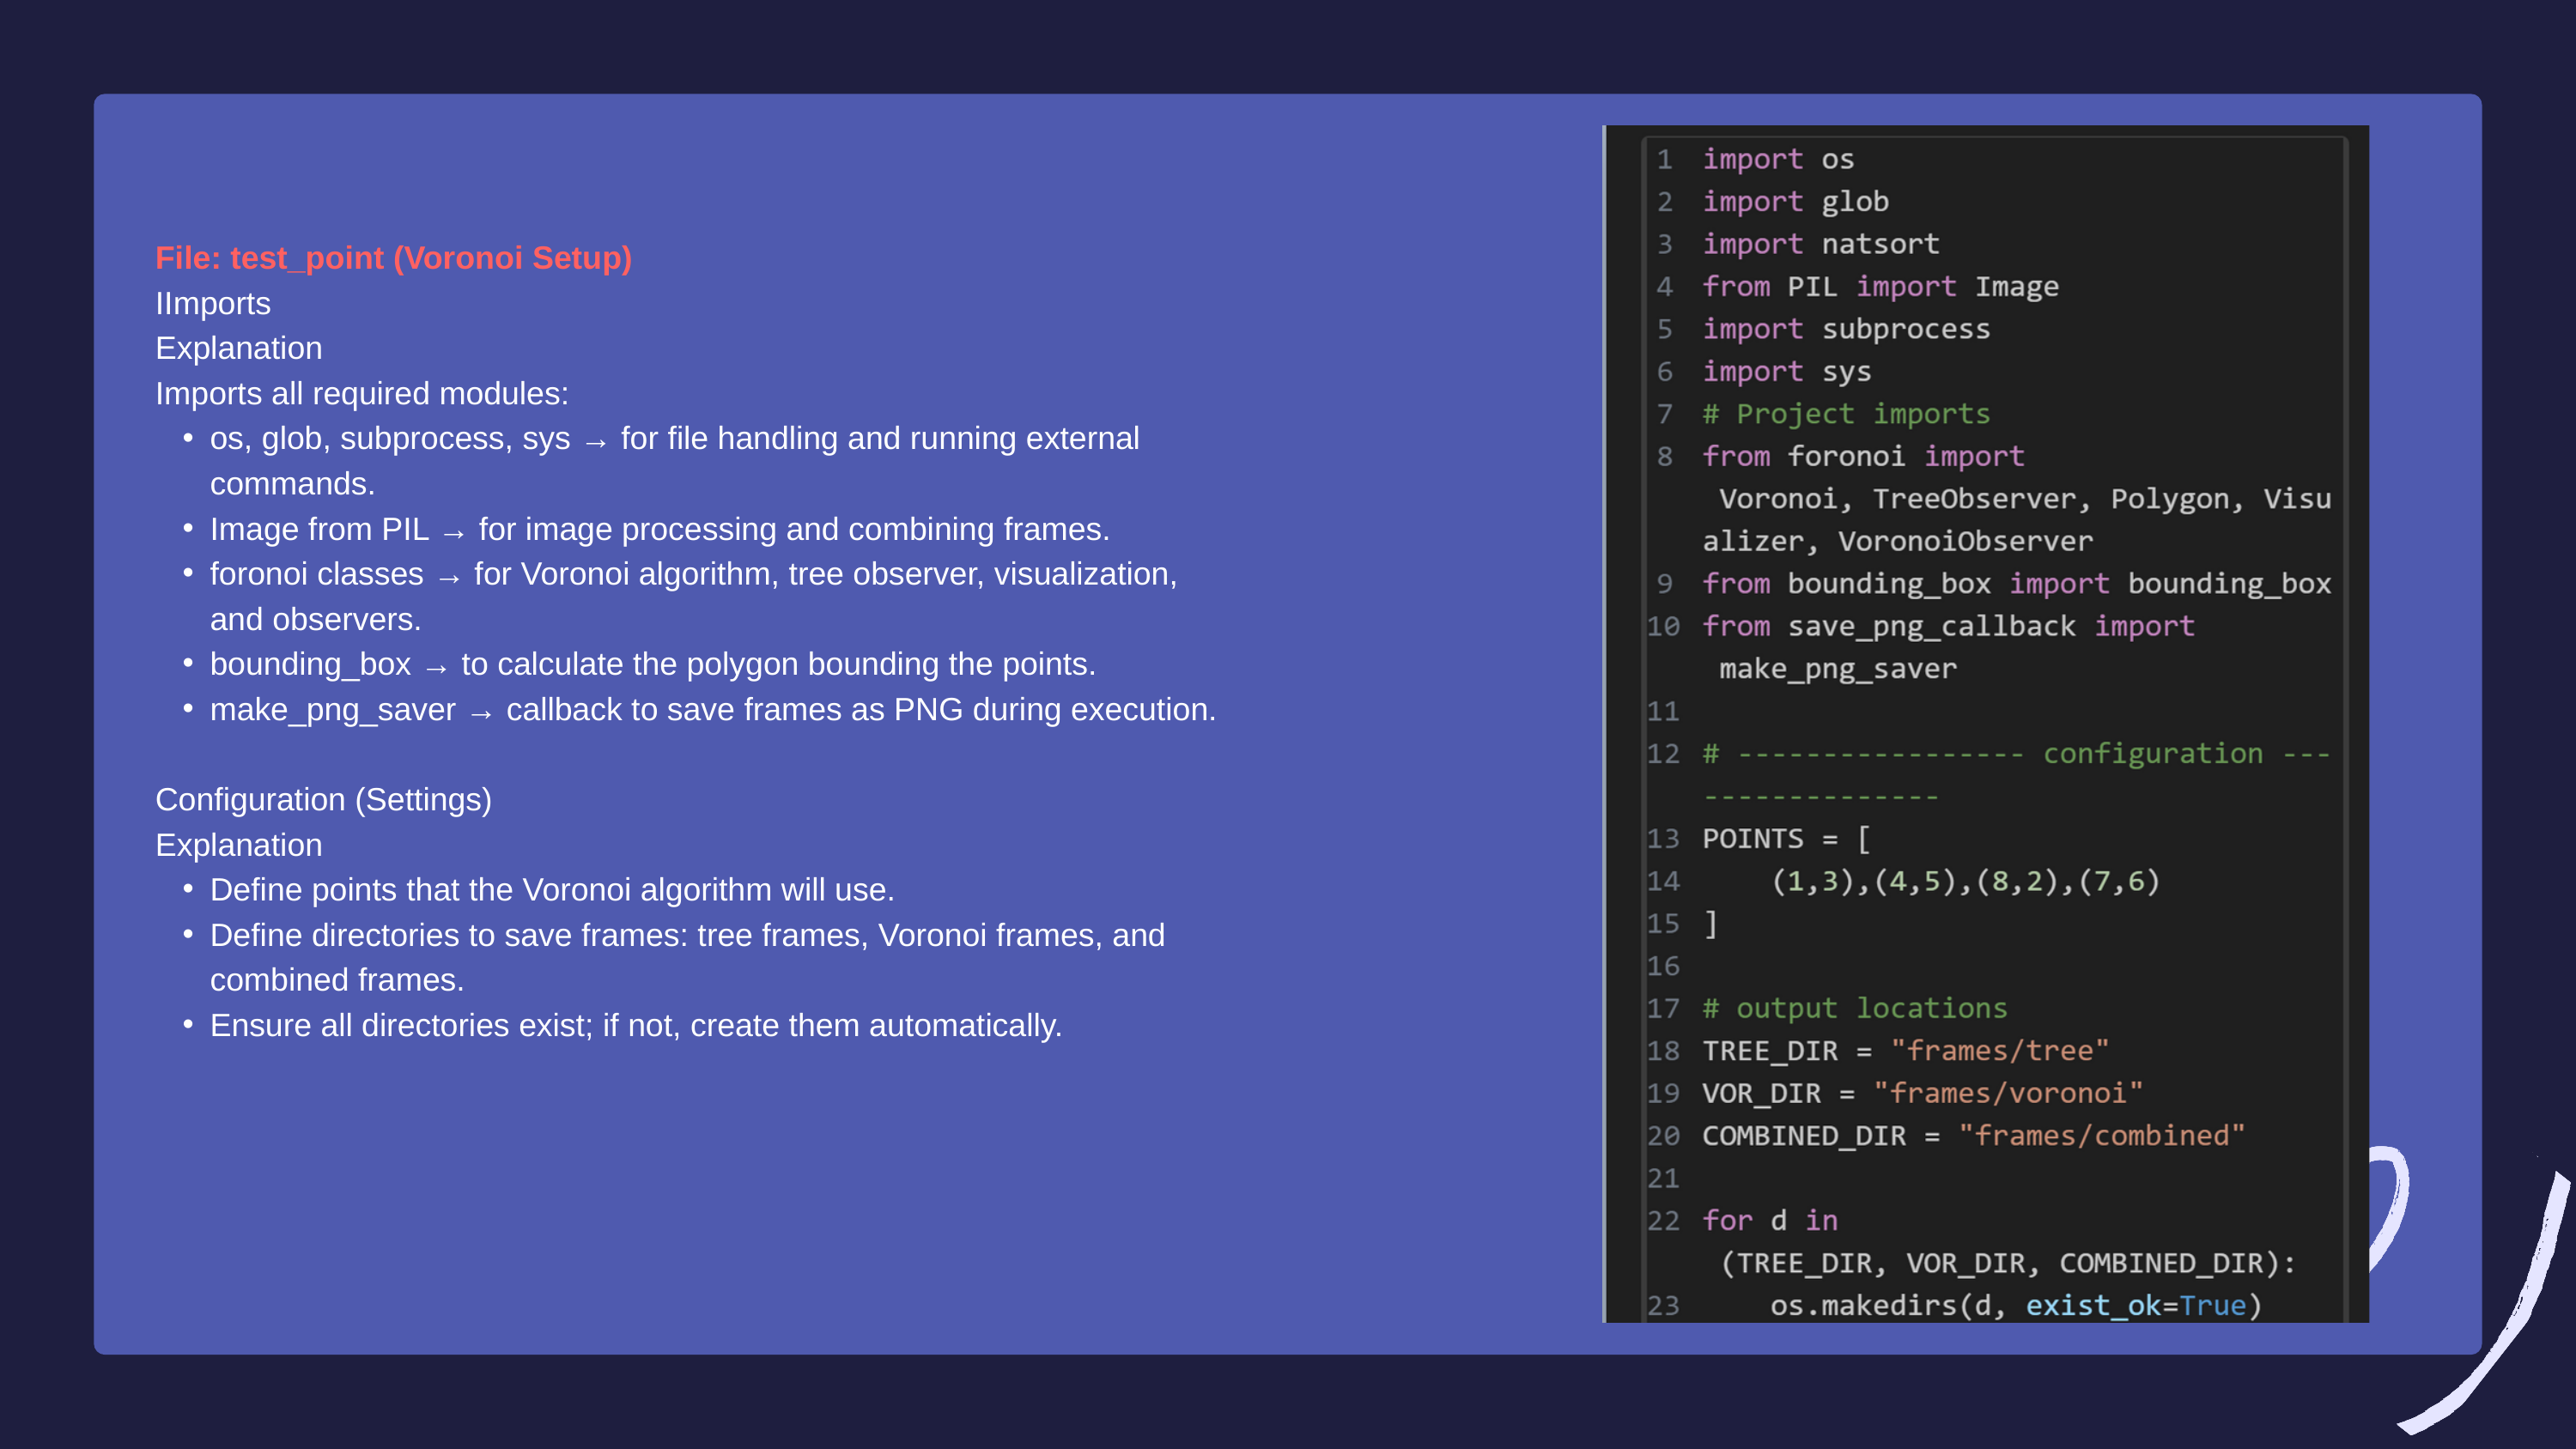

File: test_point (Voronoi Setup)
IImports
Explanation
Imports all required modules:
os, glob, subprocess, sys → for file handling and running external commands.
Image from PIL → for image processing and combining frames.
foronoi classes → for Voronoi algorithm, tree observer, visualization, and observers.
bounding_box → to calculate the polygon bounding the points.
make_png_saver → callback to save frames as PNG during execution.

Configuration (Settings)
Explanation
Define points that the Voronoi algorithm will use.
Define directories to save frames: tree frames, Voronoi frames, and combined frames.
Ensure all directories exist; if not, create them automatically.